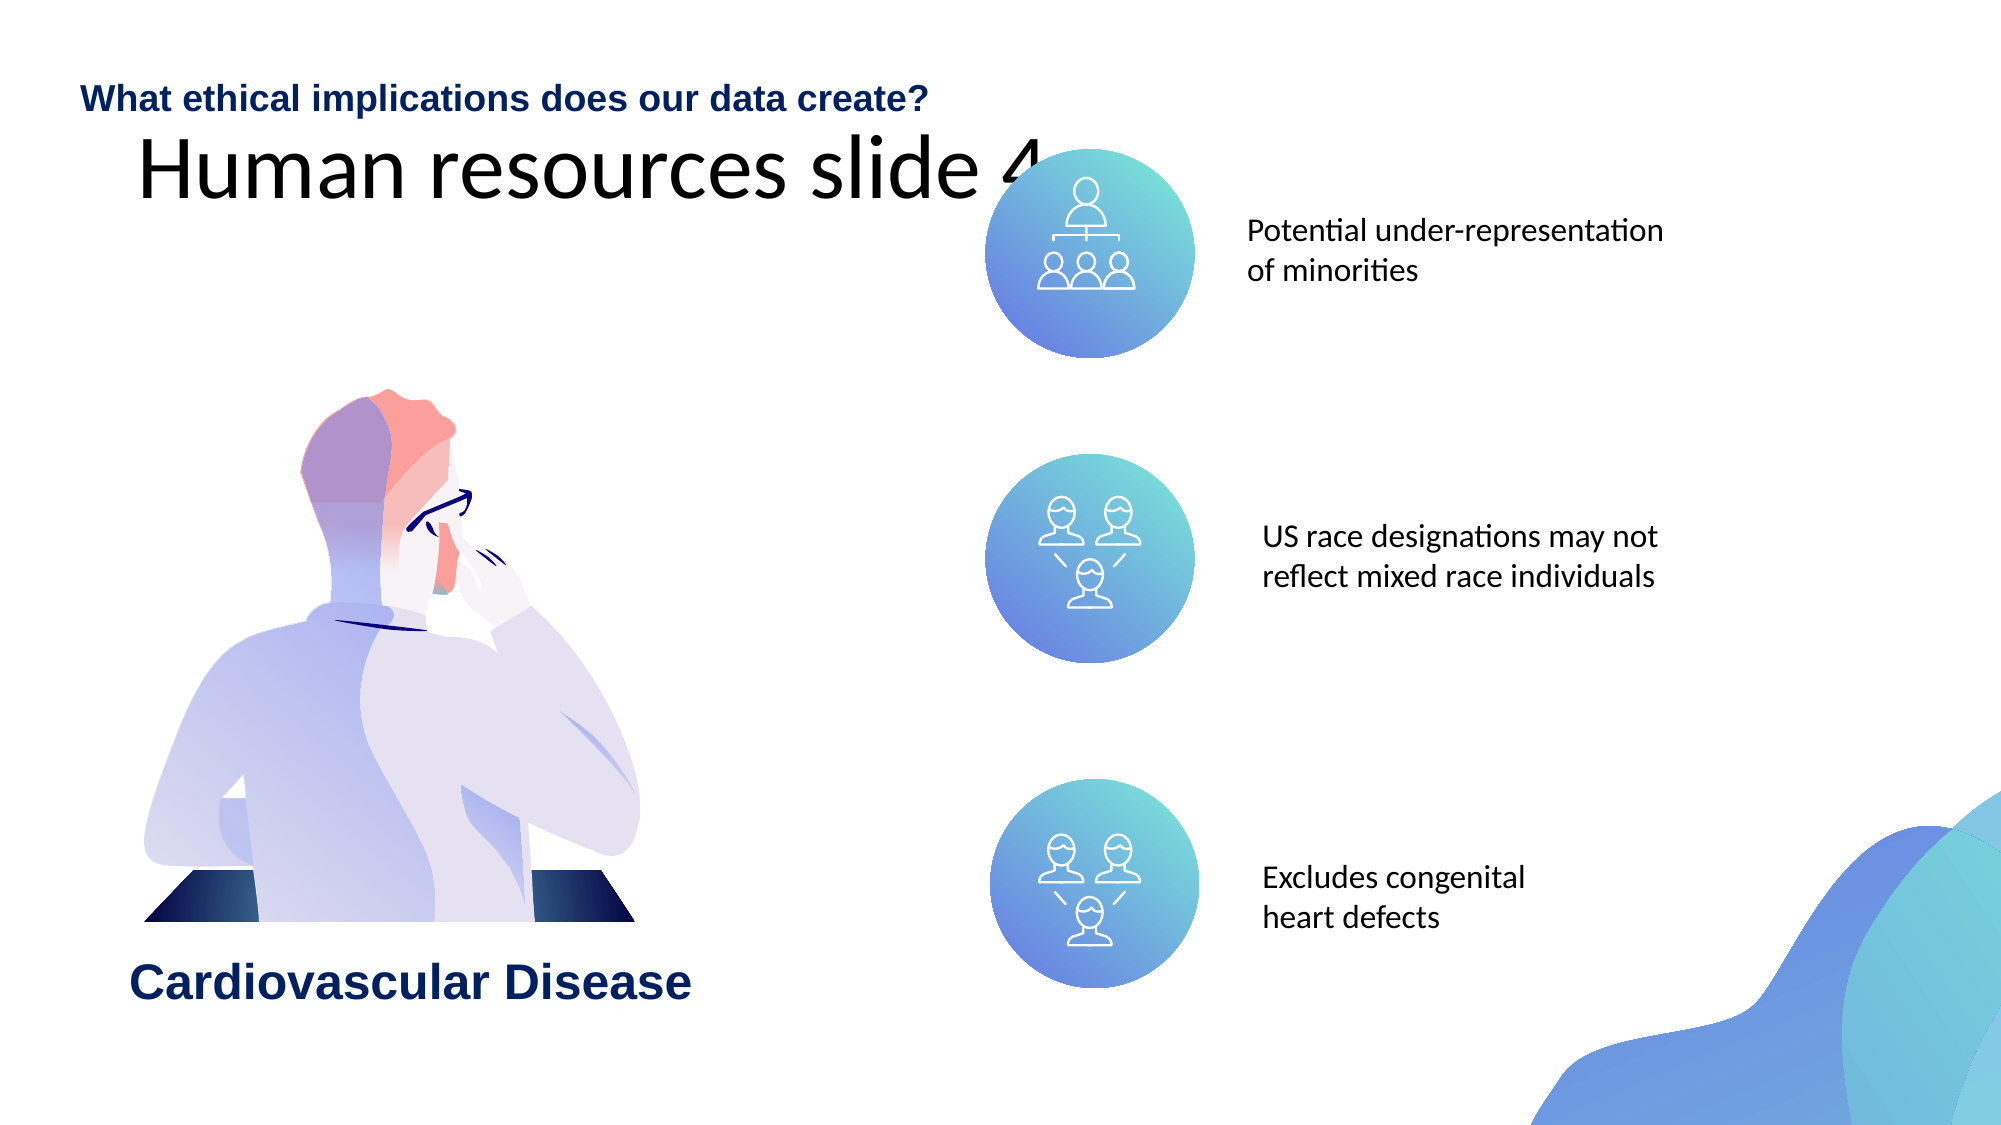

What ethical implications does our data create?
# Human resources slide 4

Potential under-representation of minorities

US race designations may not reflect mixed race individuals

Excludes congenital heart defects
Cardiovascular Disease